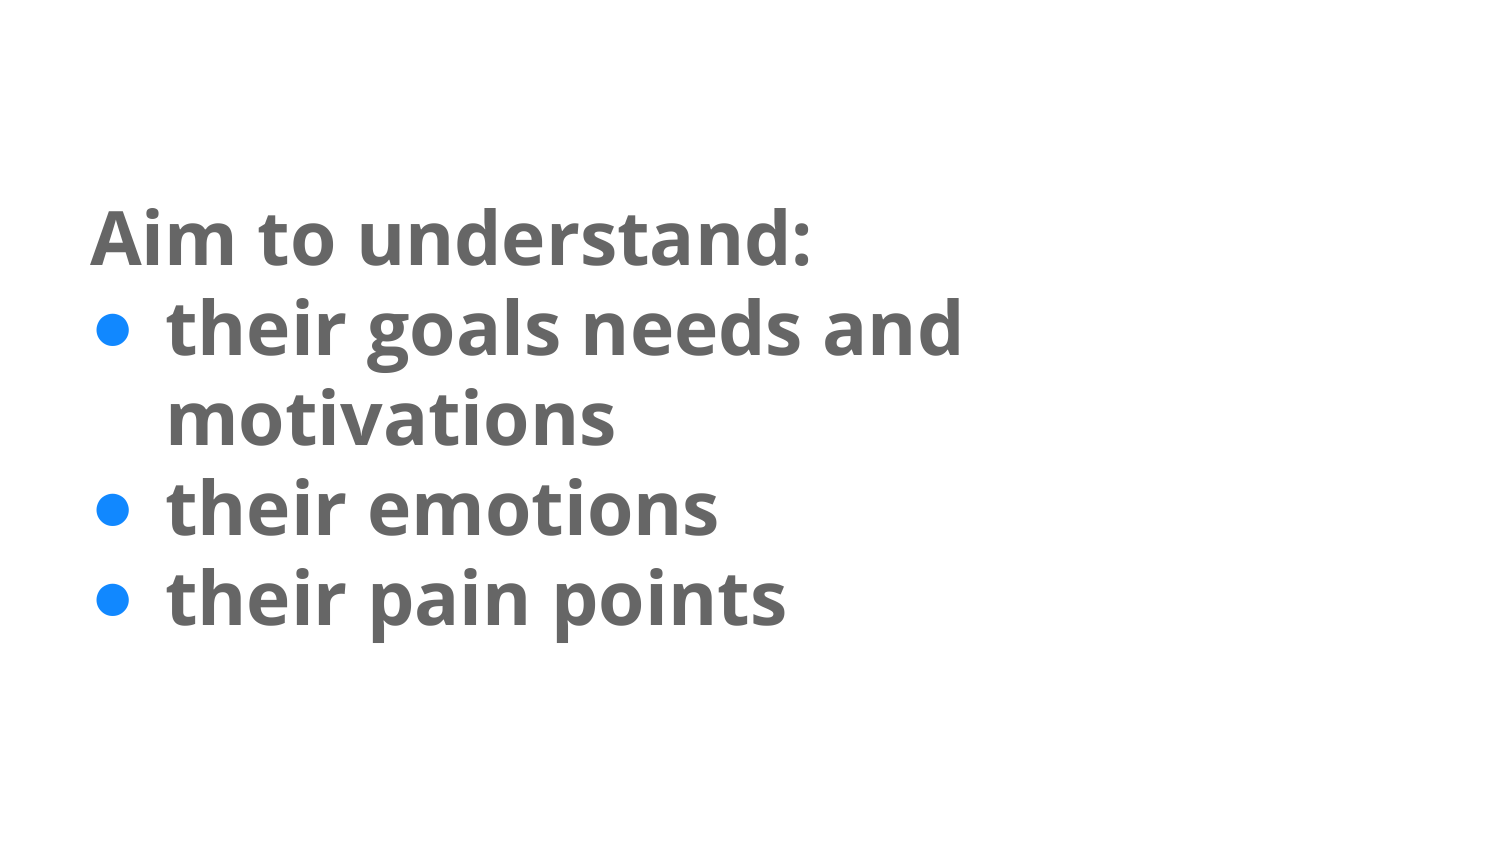

# Aim to understand:
their goals needs and motivations
their emotions
their pain points